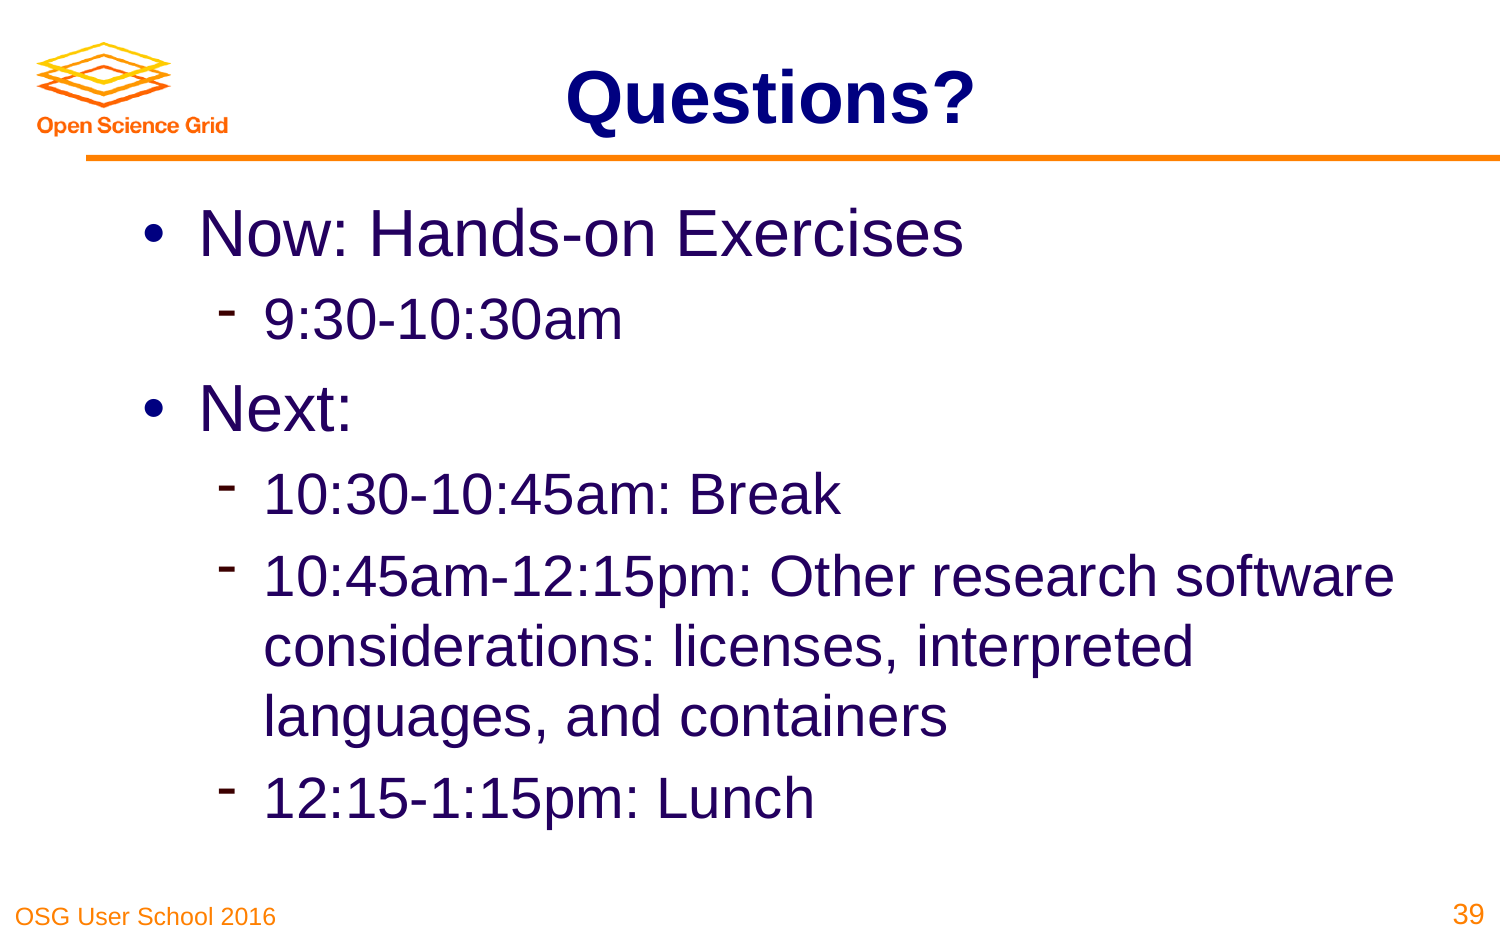

# Questions?
Now: Hands-on Exercises
9:30-10:30am
Next:
10:30-10:45am: Break
10:45am-12:15pm: Other research software considerations: licenses, interpreted languages, and containers
12:15-1:15pm: Lunch
39